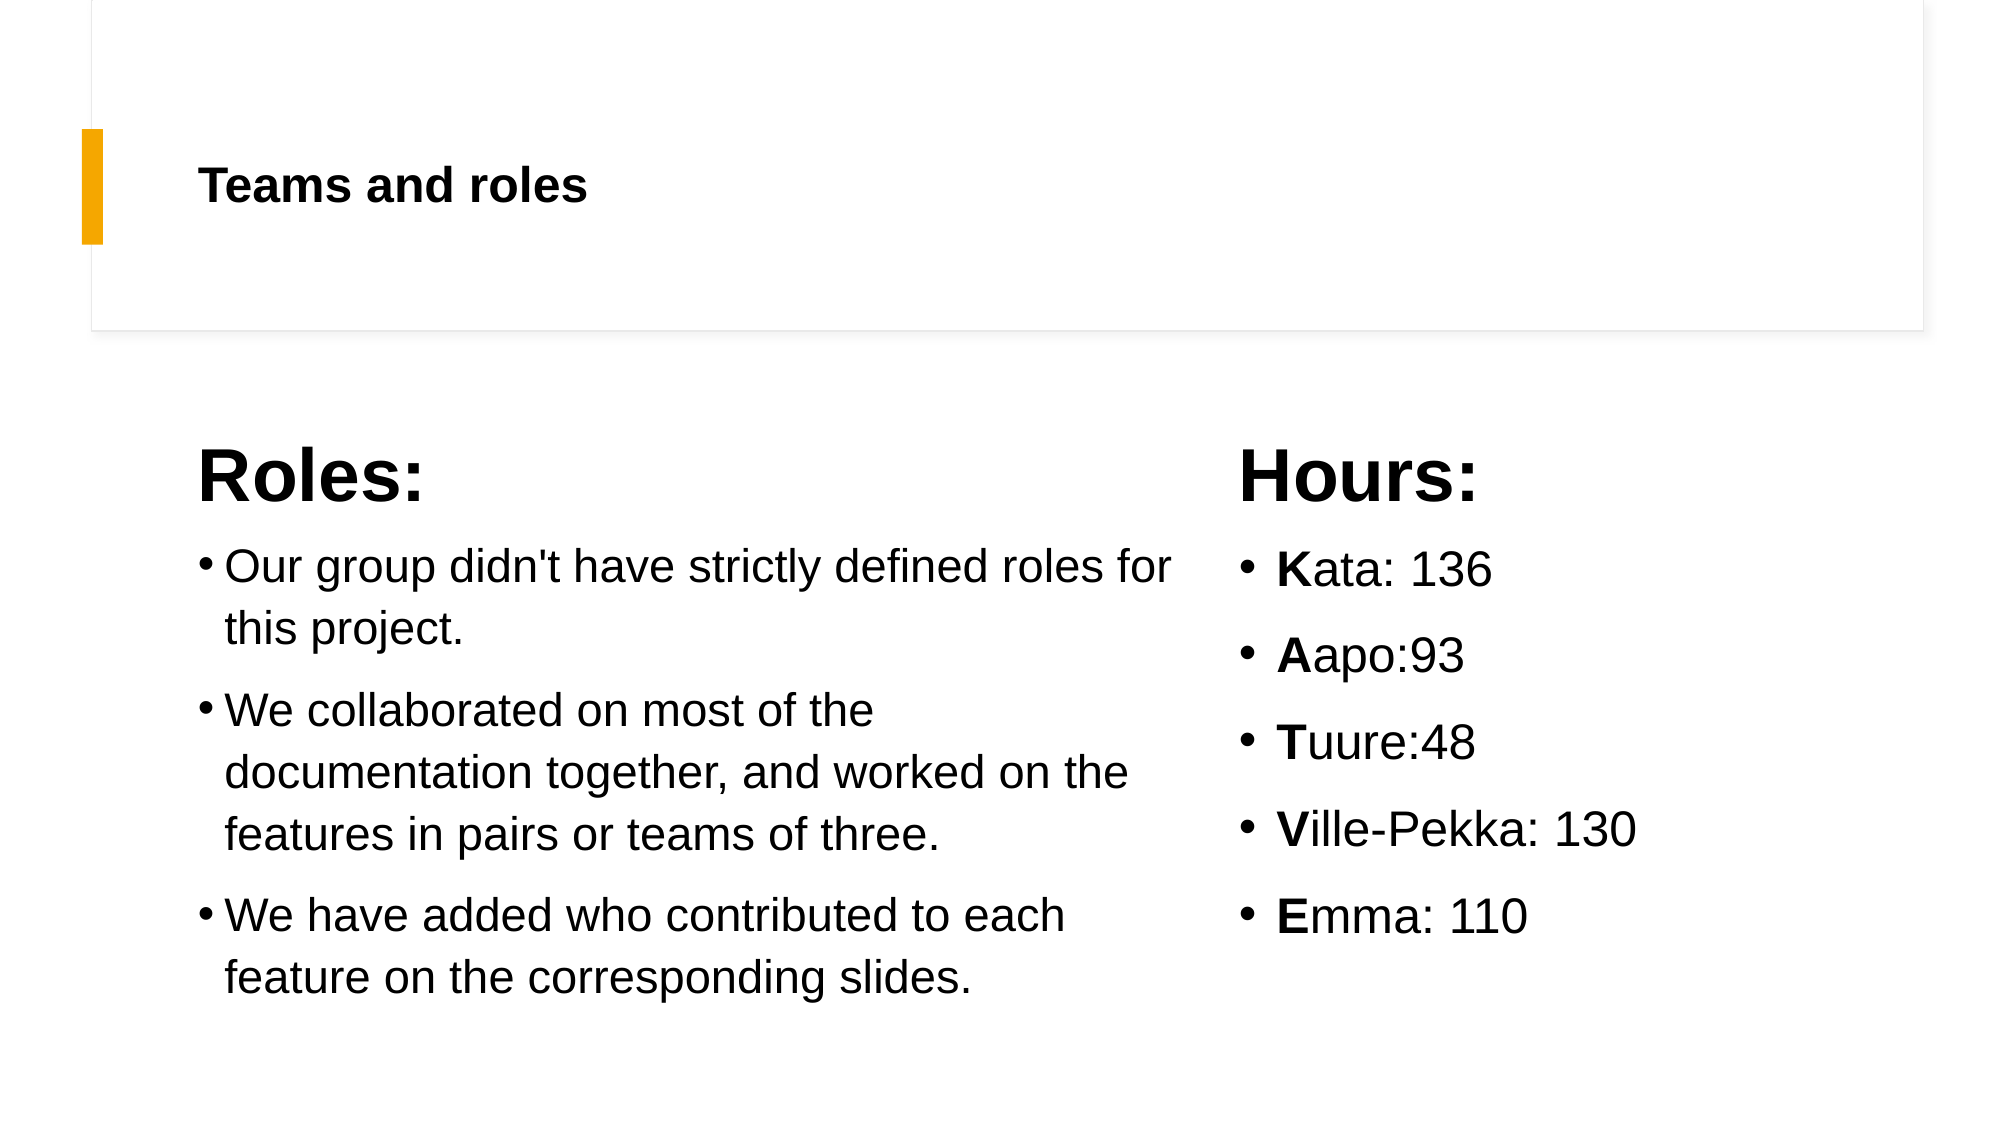

# Teams and roles
Roles:
Hours:
Kata: 136
Aapo:93
Tuure:48
Ville-Pekka: 130
Emma: 110
Our group didn't have strictly defined roles for this project.
We collaborated on most of the documentation together, and worked on the features in pairs or teams of three.
We have added who contributed to each feature on the corresponding slides.